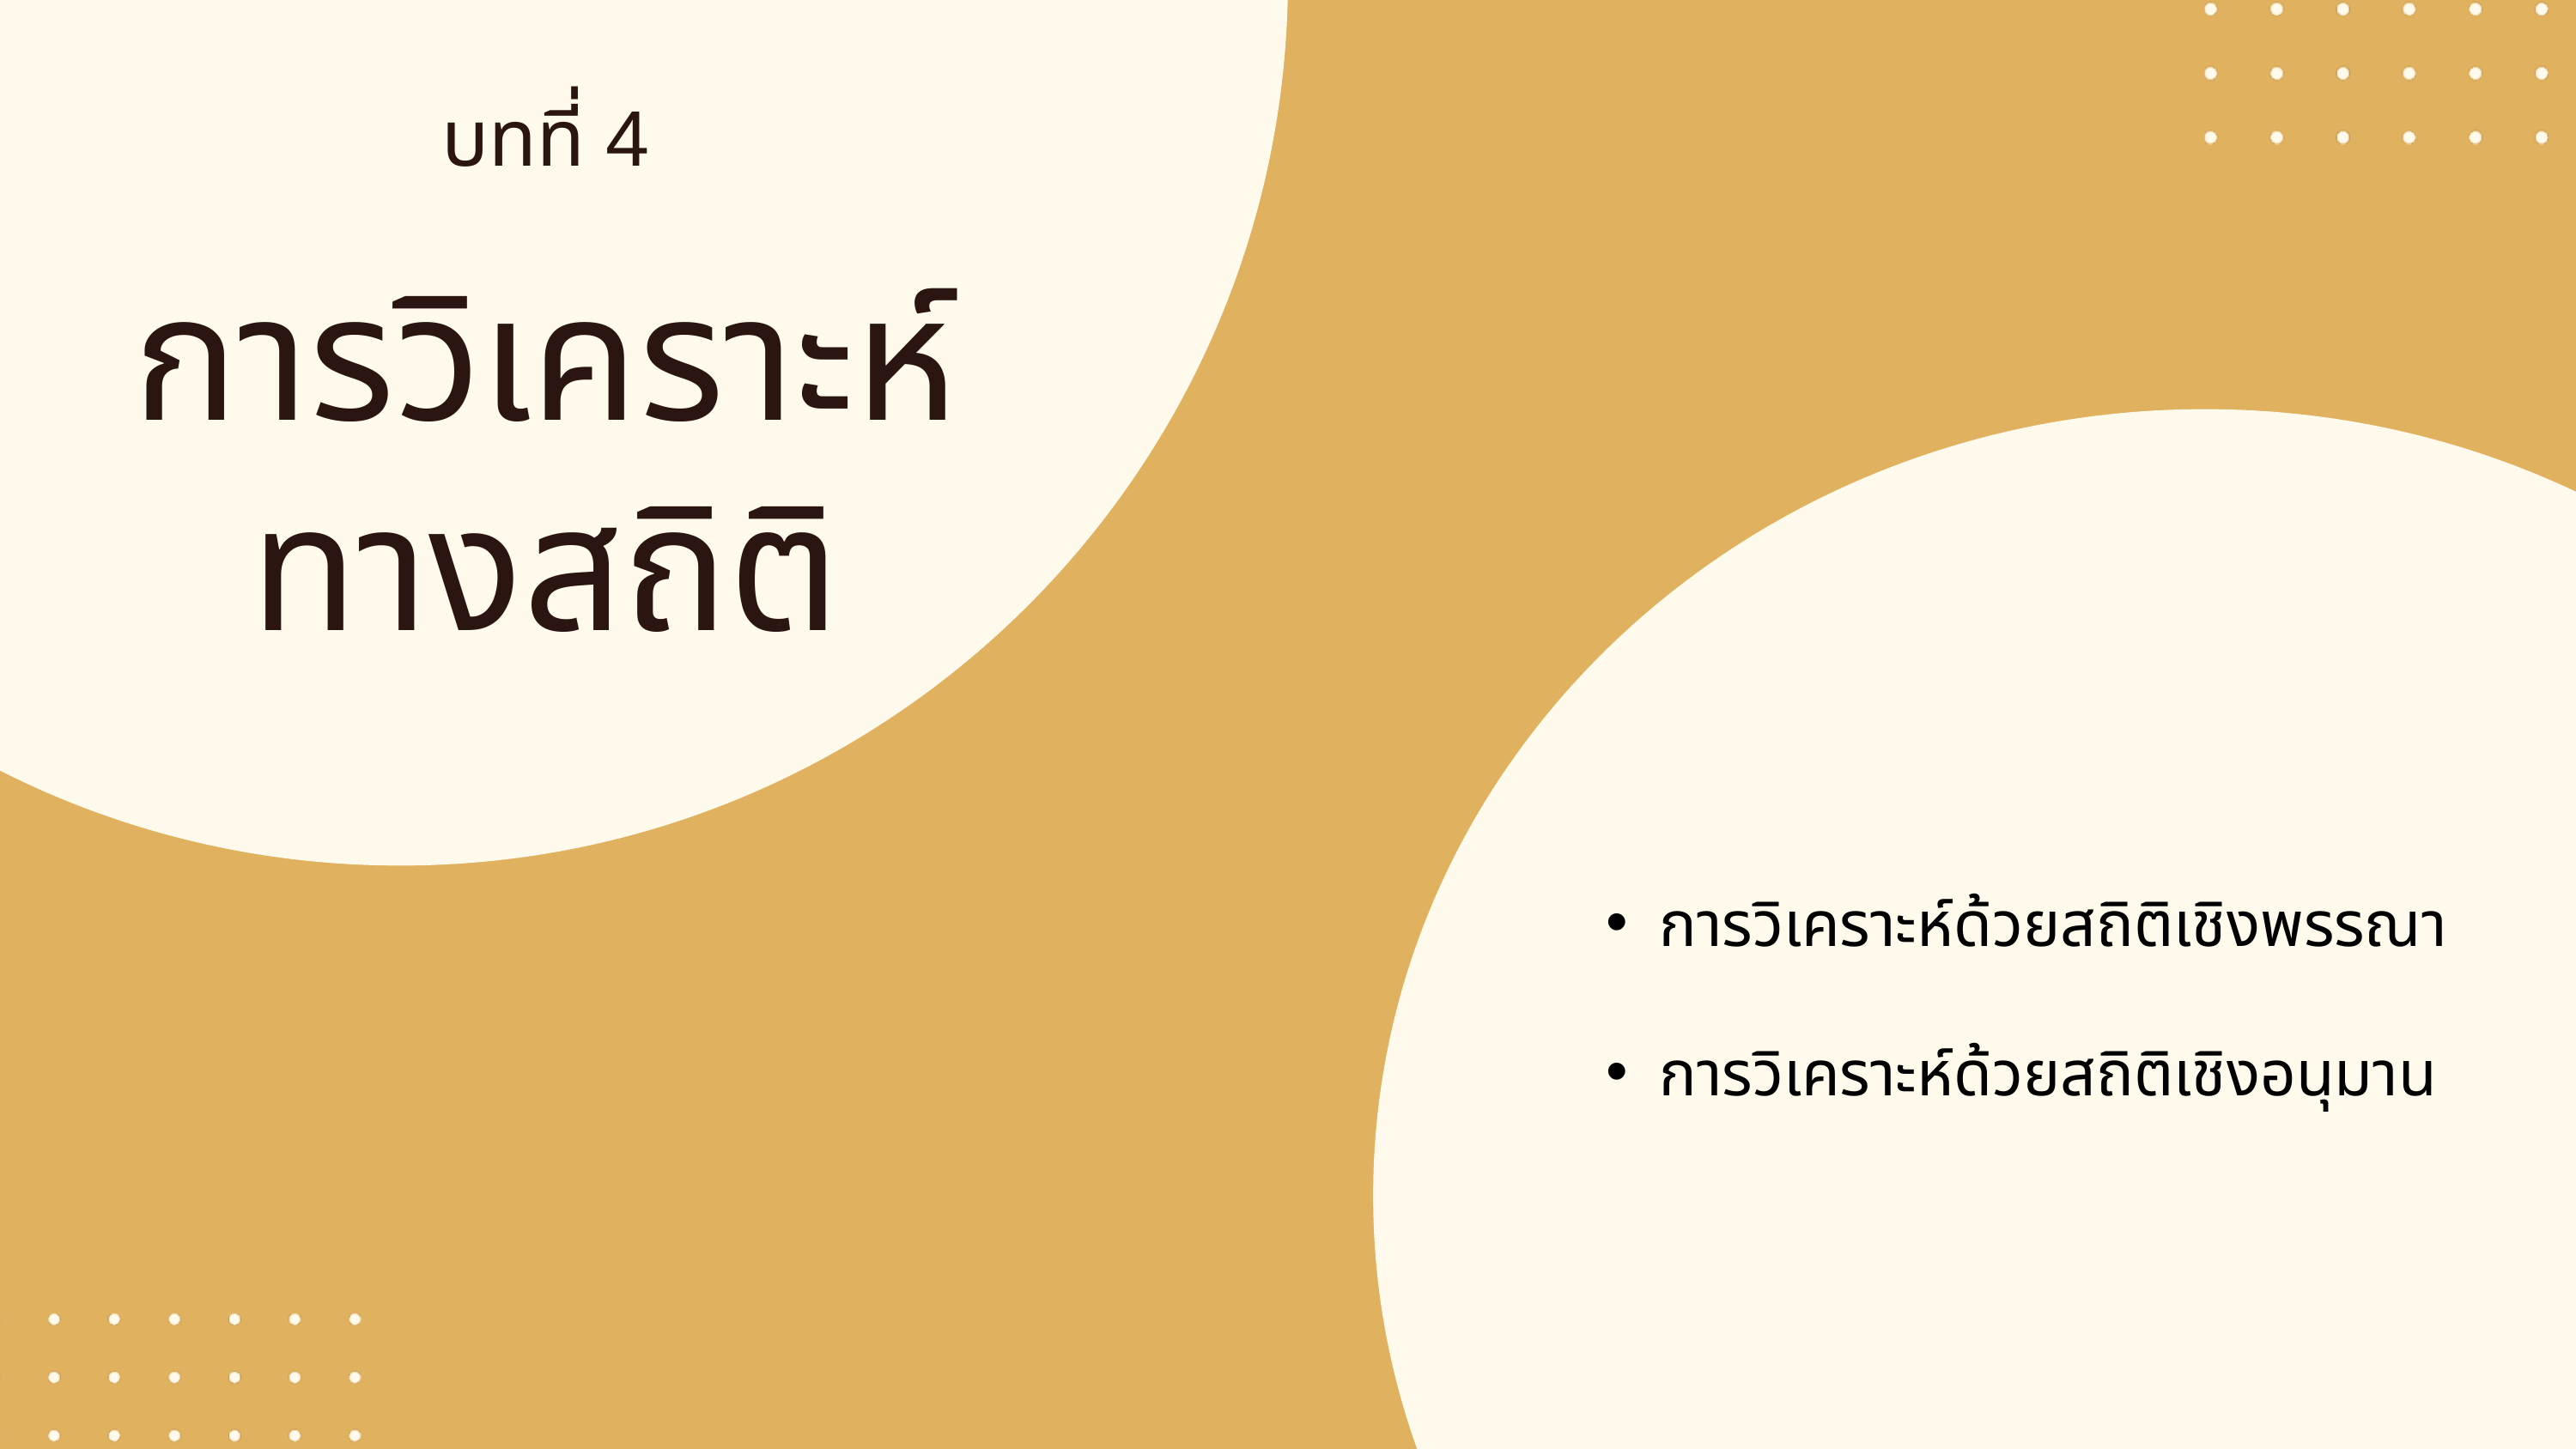

บทที่ 4
การวิเคราะห์ทางสถิติ

การวิเคราะห์ด้วยสถิติเชิงพรรณา
การวิเคราะห์ด้วยสถิติเชิงอนุมาน